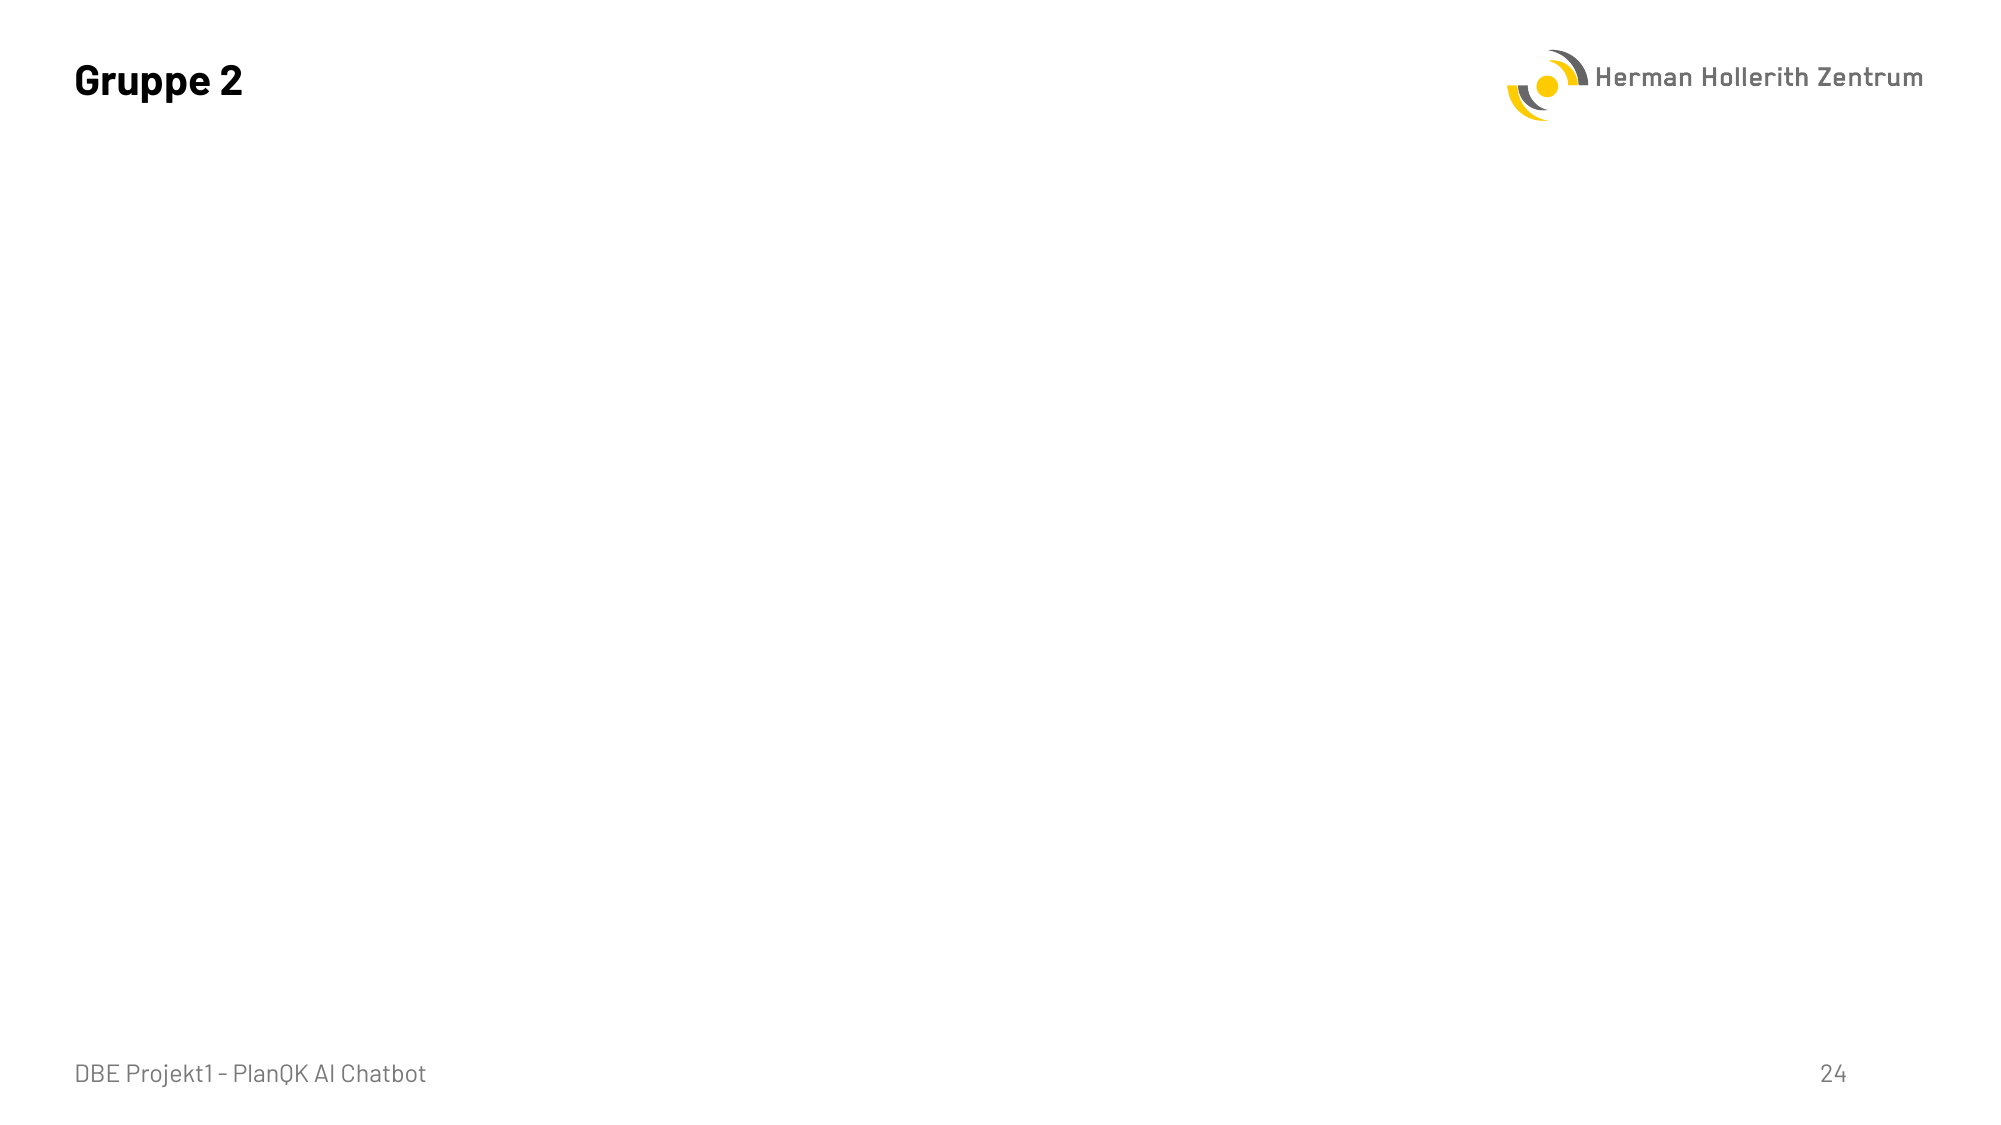

# Gruppe 2
DBE Projekt1 - PlanQK AI Chatbot
24